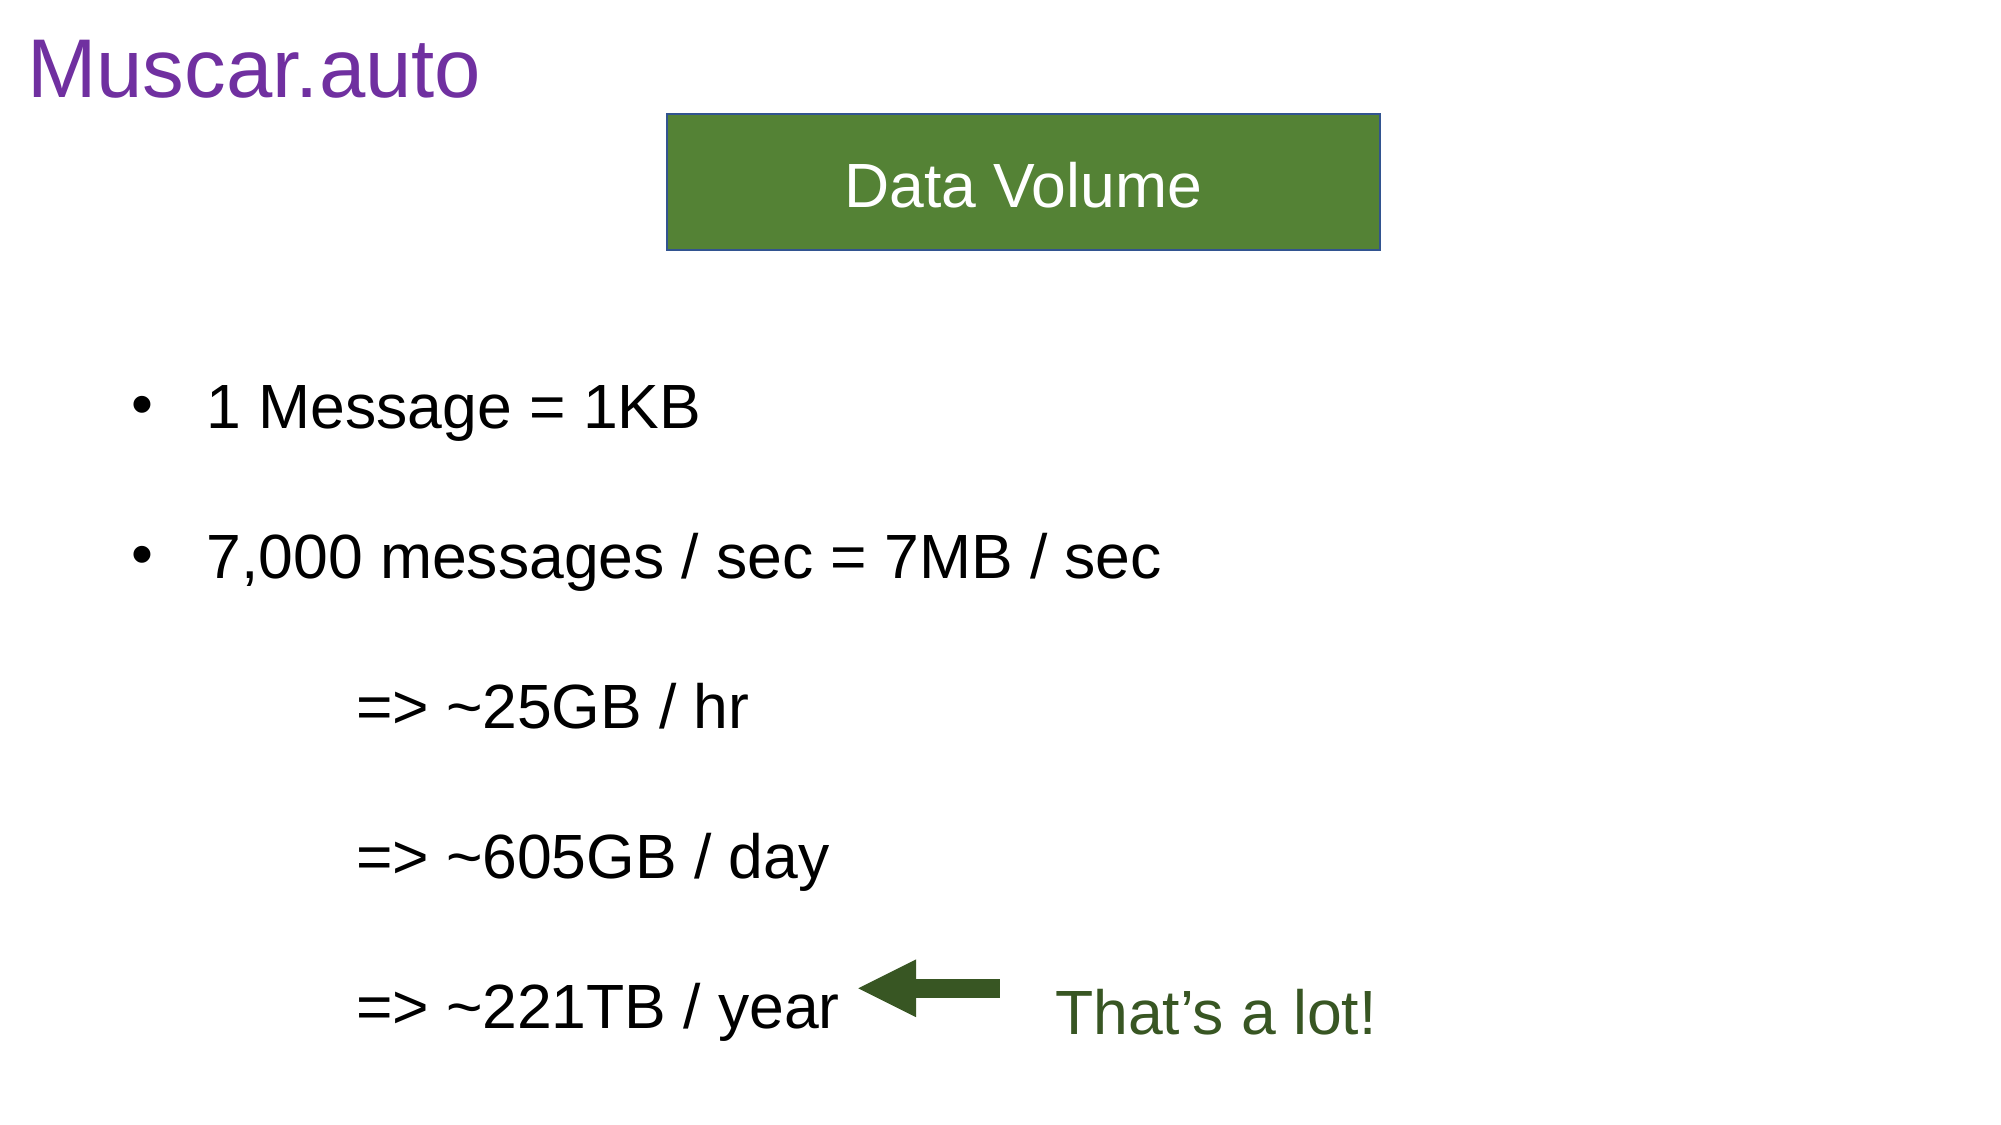

Muscar.auto
Data Volume
1 Message = 1KB
7,000 messages / sec = 7MB / sec
             => ~25GB / hr
             => ~605GB / day
             => ~221TB / year
That’s a lot!